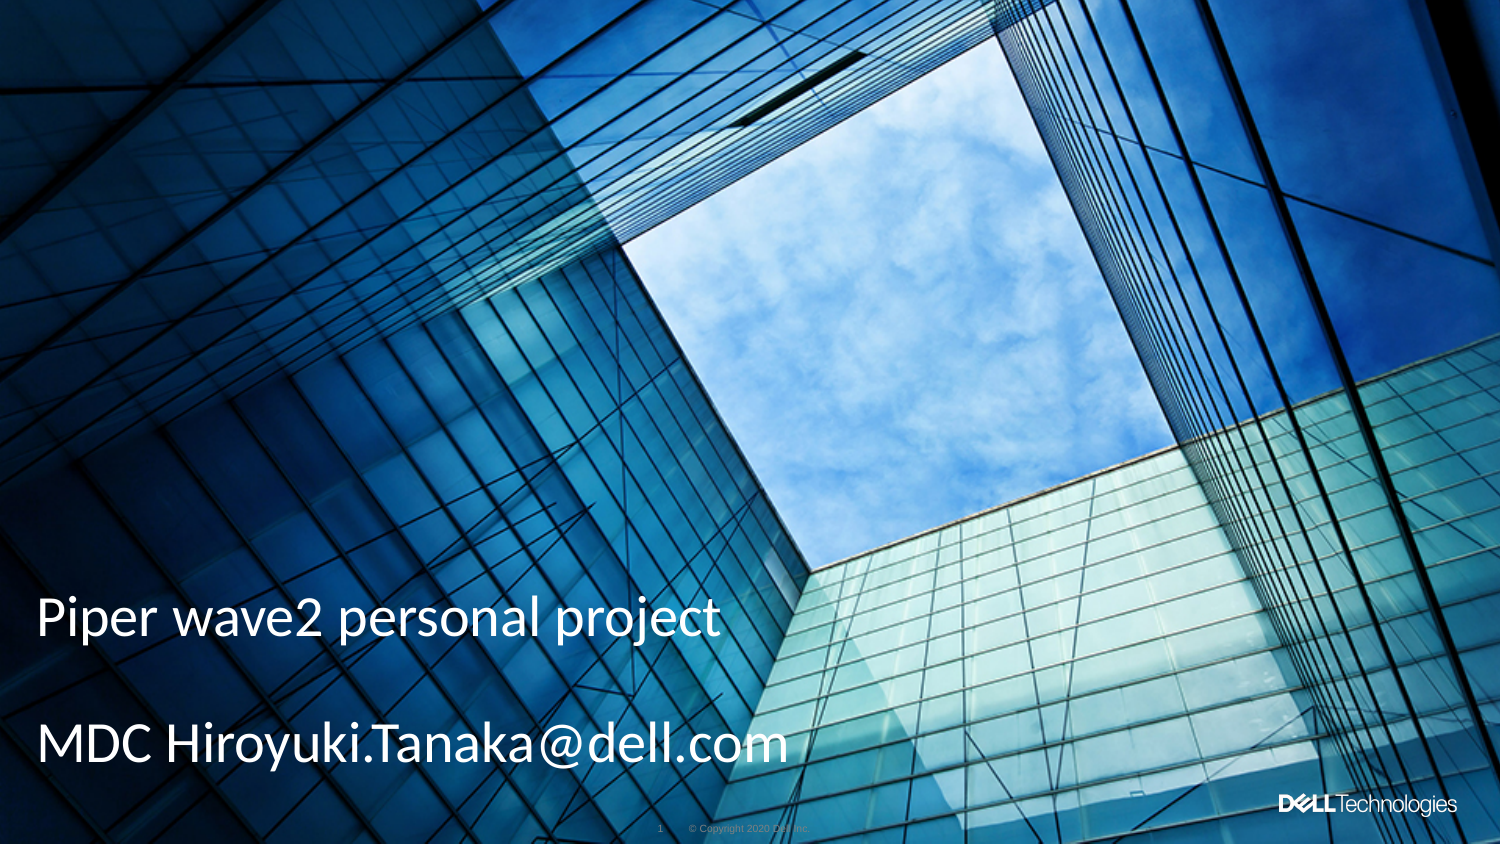

# Piper wave2 personal project MDC Hiroyuki.Tanaka@dell.com